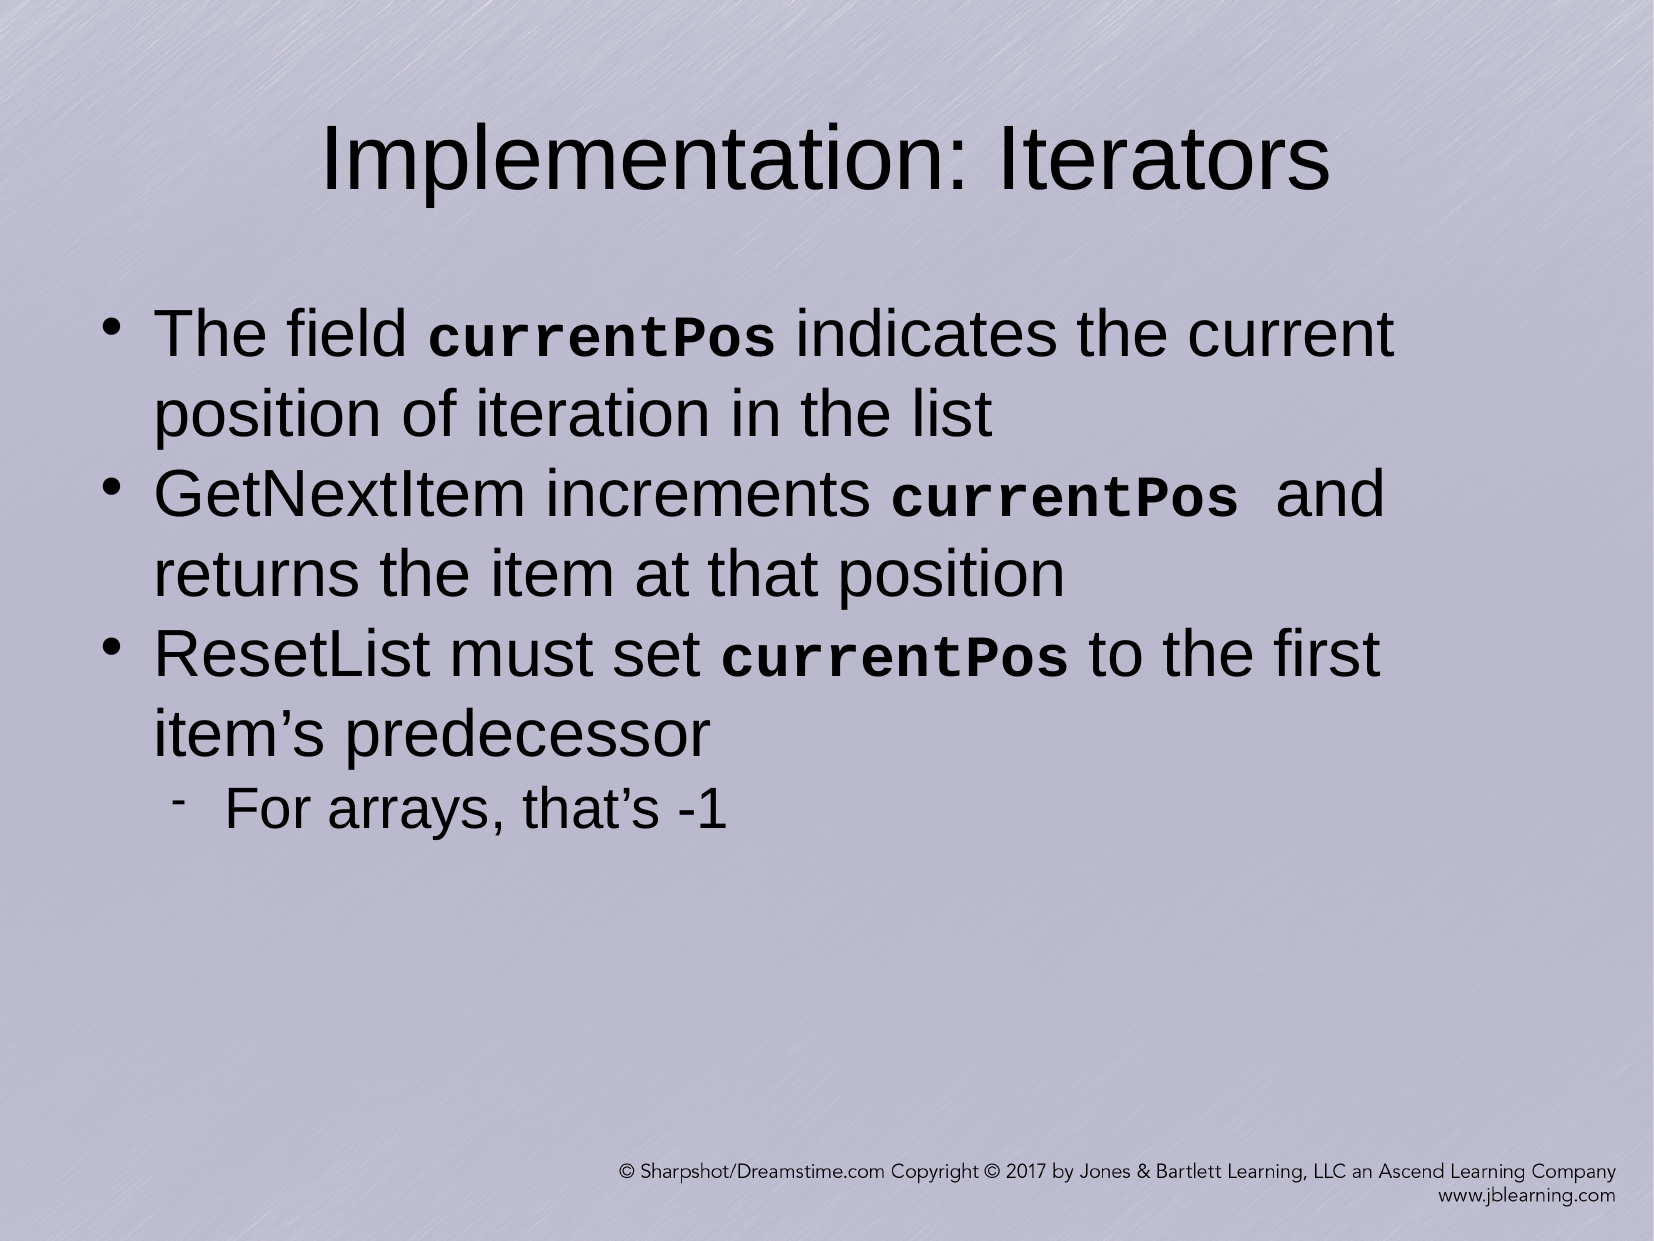

Implementation: Iterators
The field currentPos indicates the current position of iteration in the list
GetNextItem increments currentPos and returns the item at that position
ResetList must set currentPos to the first item’s predecessor
For arrays, that’s -1